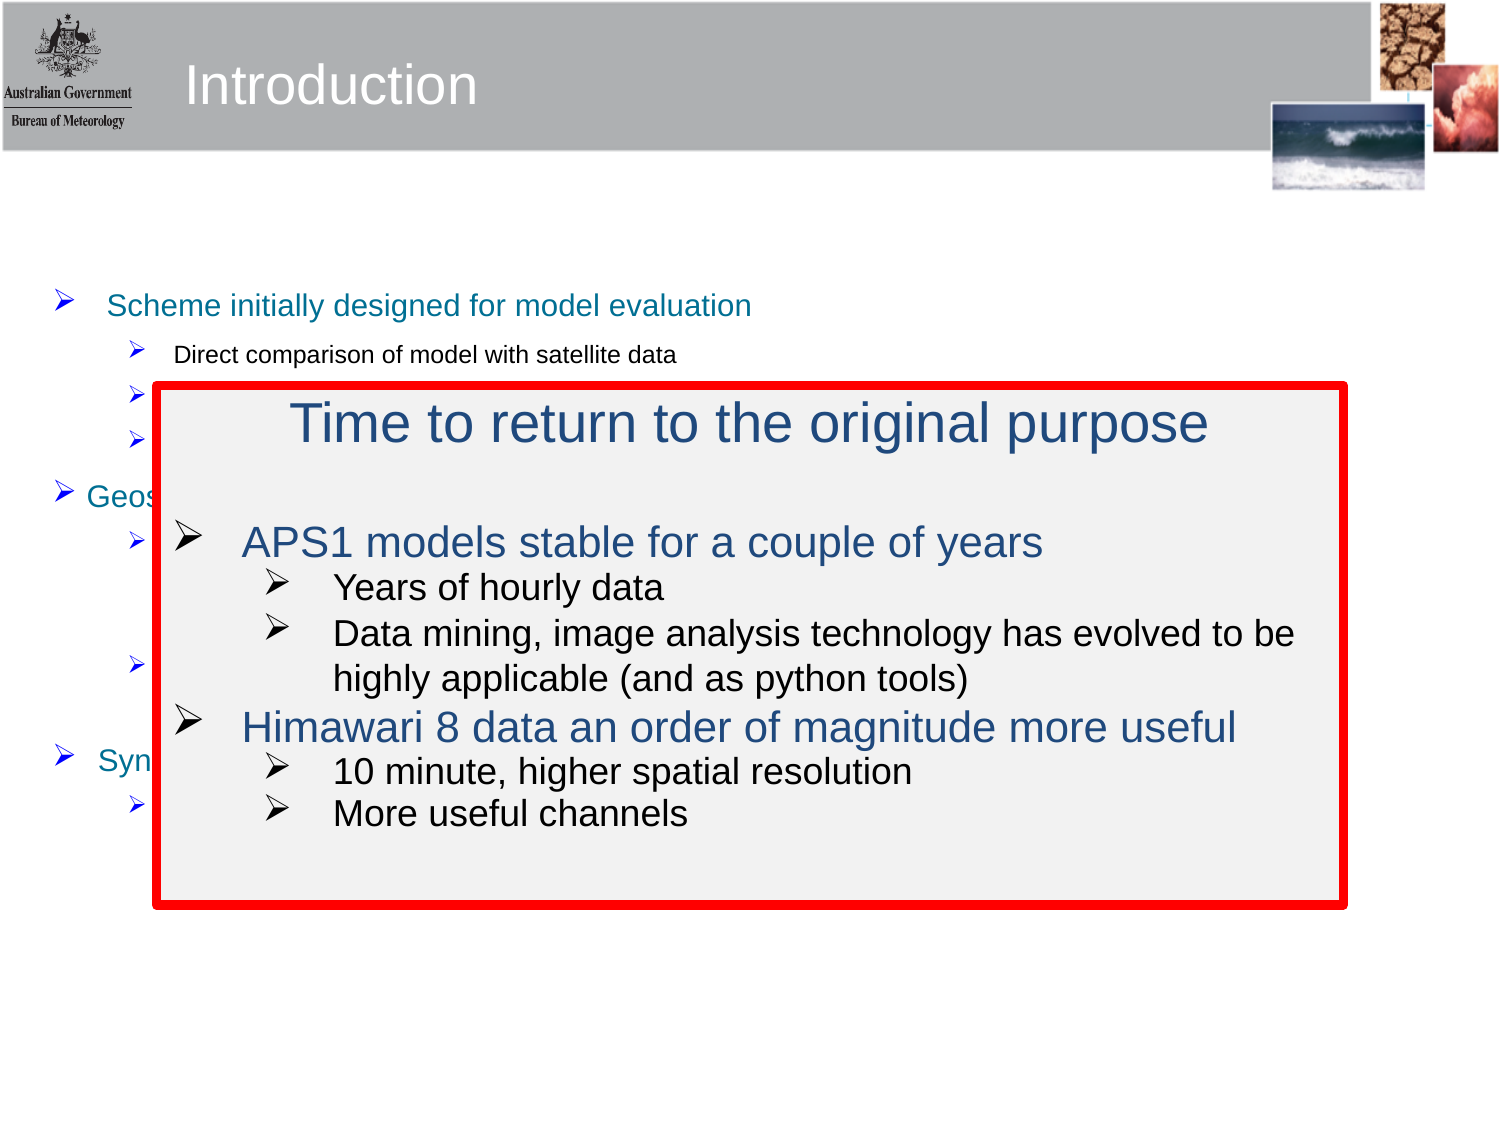

Introduction
 Scheme initially designed for model evaluation
Direct comparison of model with satellite data
Test for radiative transfer and cloud fields
This is a model-to-satellite scheme (as opposed to satellite-to-product)
Geostationary satellite data is perfect for regional scale NWP
large scale
Compatible with regional models
Numbers of pixels per grid square is (usually) large
available at least hourly
Ties in with forecast output
Synthetic imagery is a readily accessible summary of the model state
Forecasters trained to evaluate satellite imagery can apply same techniques to the model forecast imagery – synthetic imagery.
Time to return to the original purpose

APS1 models stable for a couple of years
Years of hourly data
Data mining, image analysis technology has evolved to be highly applicable (and as python tools)
Himawari 8 data an order of magnitude more useful
10 minute, higher spatial resolution
More useful channels